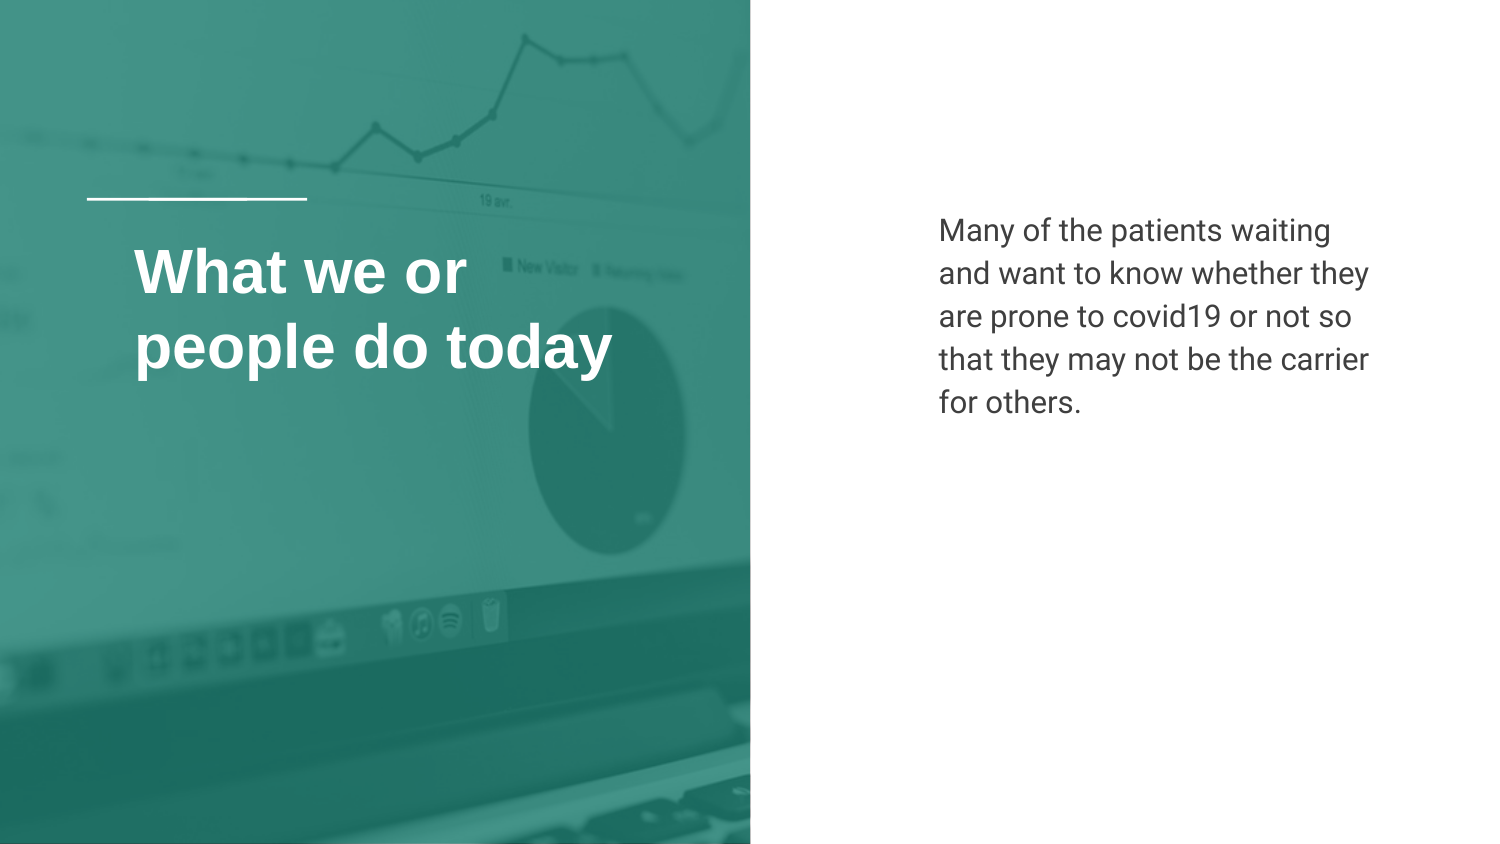

Many of the patients waiting and want to know whether they are prone to covid19 or not so that they may not be the carrier for others.

# What we or people do today